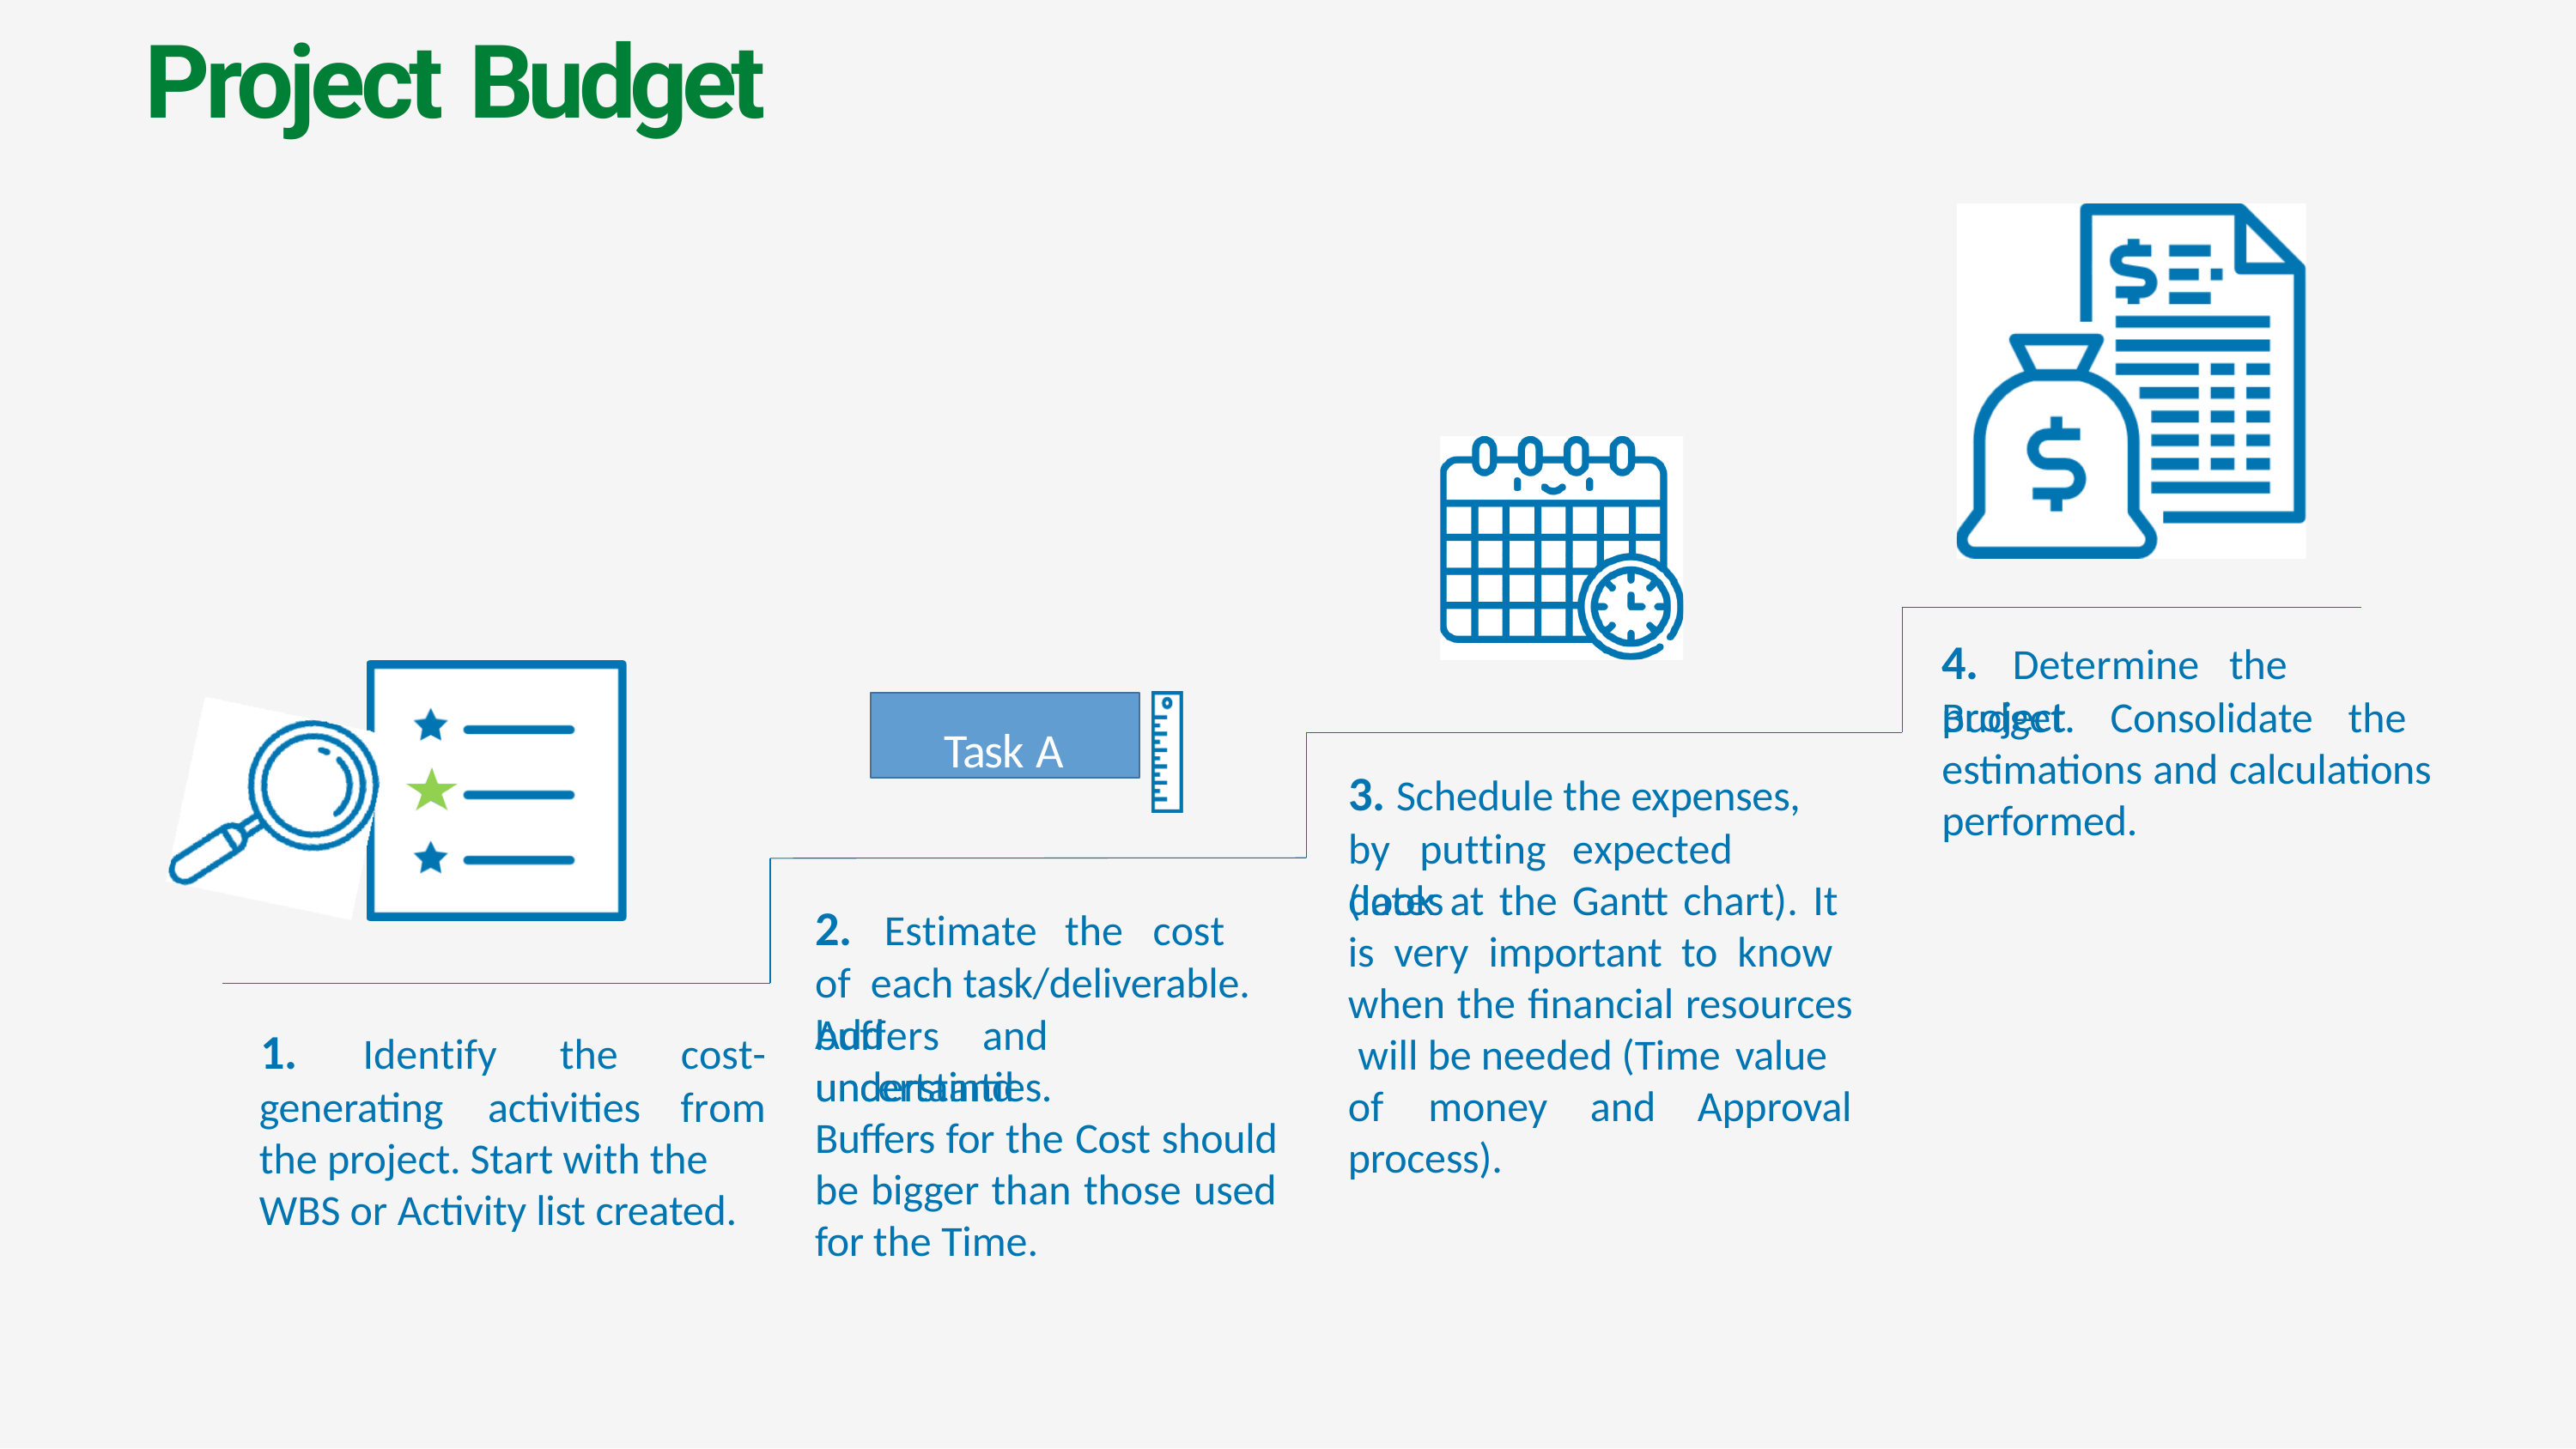

# Project Budget

4.	Determine	the	project
Budget. Consolidate the  estimations and calculations  performed.
Task A
3. Schedule the expenses,  by	putting	expected	dates
(look at the Gantt chart). It  is very important to know  when the financial resources  will be needed (Time value
2.	Estimate	the	cost	of  each task/deliverable. Add
buffers	and	understand
1.	Identify	the	cost-
from
uncertainties.
Buffers for the Cost should  be bigger than those used  for the Time.
of	money	and	Approval
generating	activities
process).
the project. Start with the  WBS or Activity list created.
15